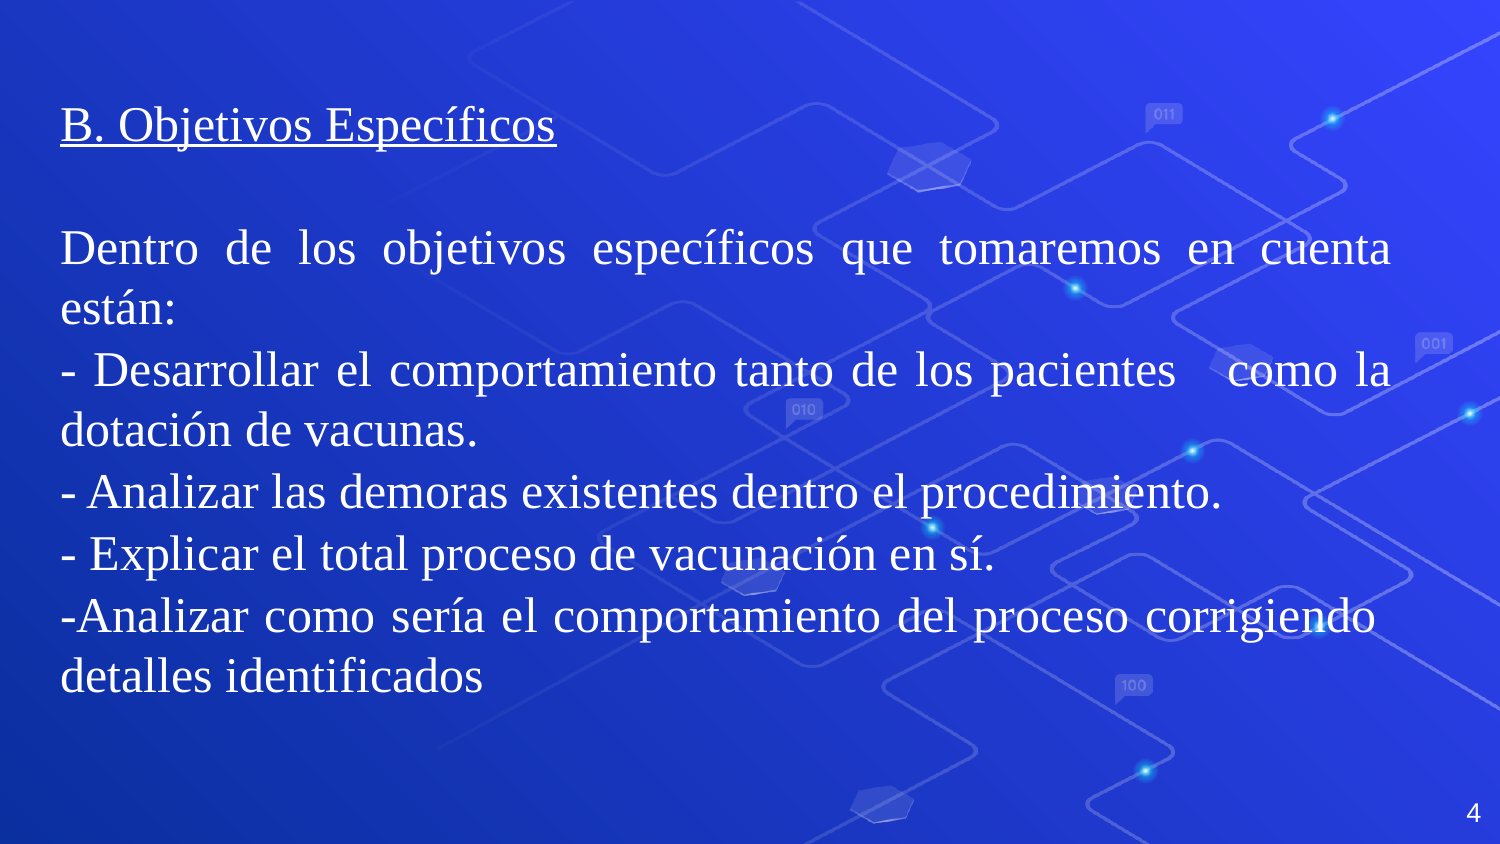

B. Objetivos Específicos

Dentro de los objetivos específicos que tomaremos en cuenta están:
- Desarrollar el comportamiento tanto de los pacientes   como la dotación de vacunas.
- Analizar las demoras existentes dentro el procedimiento.
- Explicar el total proceso de vacunación en sí.
-Analizar como sería el comportamiento del proceso corrigiendo  detalles identificados
4